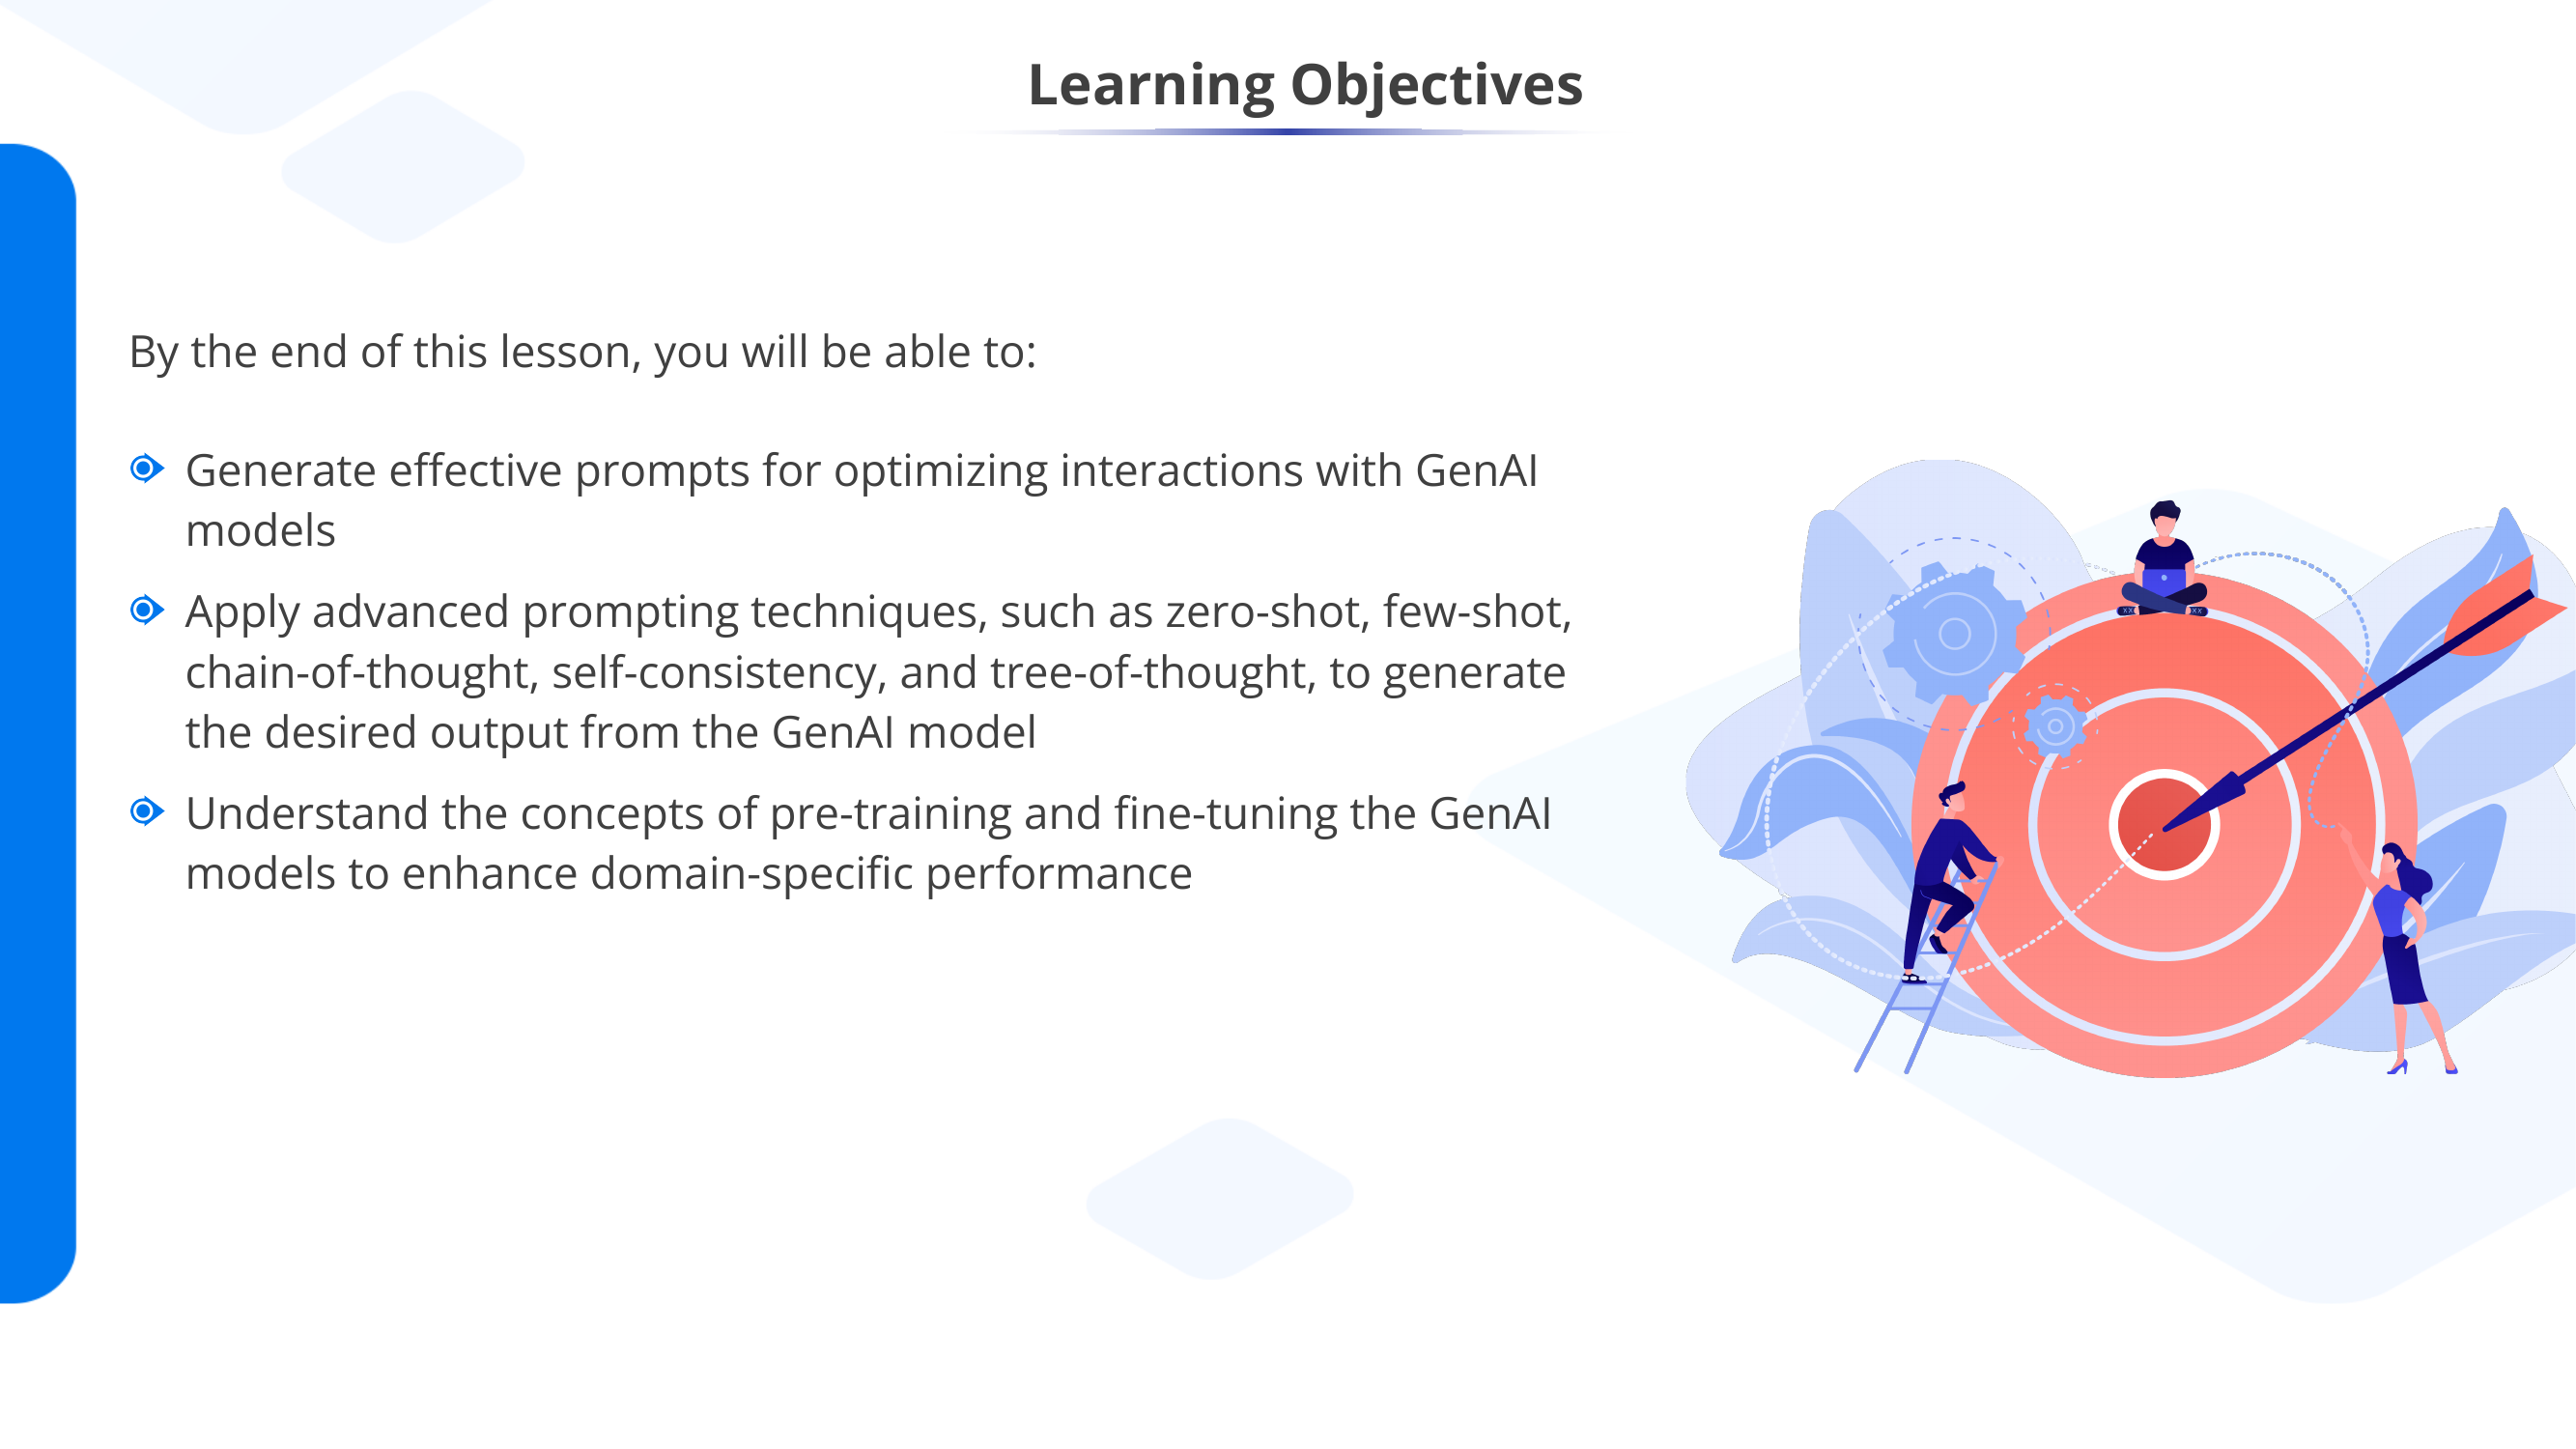

Generate effective prompts for optimizing interactions with GenAI models
Apply advanced prompting techniques, such as zero-shot, few-shot, chain-of-thought, self-consistency, and tree-of-thought, to generate the desired output from the GenAI model
Understand the concepts of pre-training and fine-tuning the GenAI models to enhance domain-specific performance